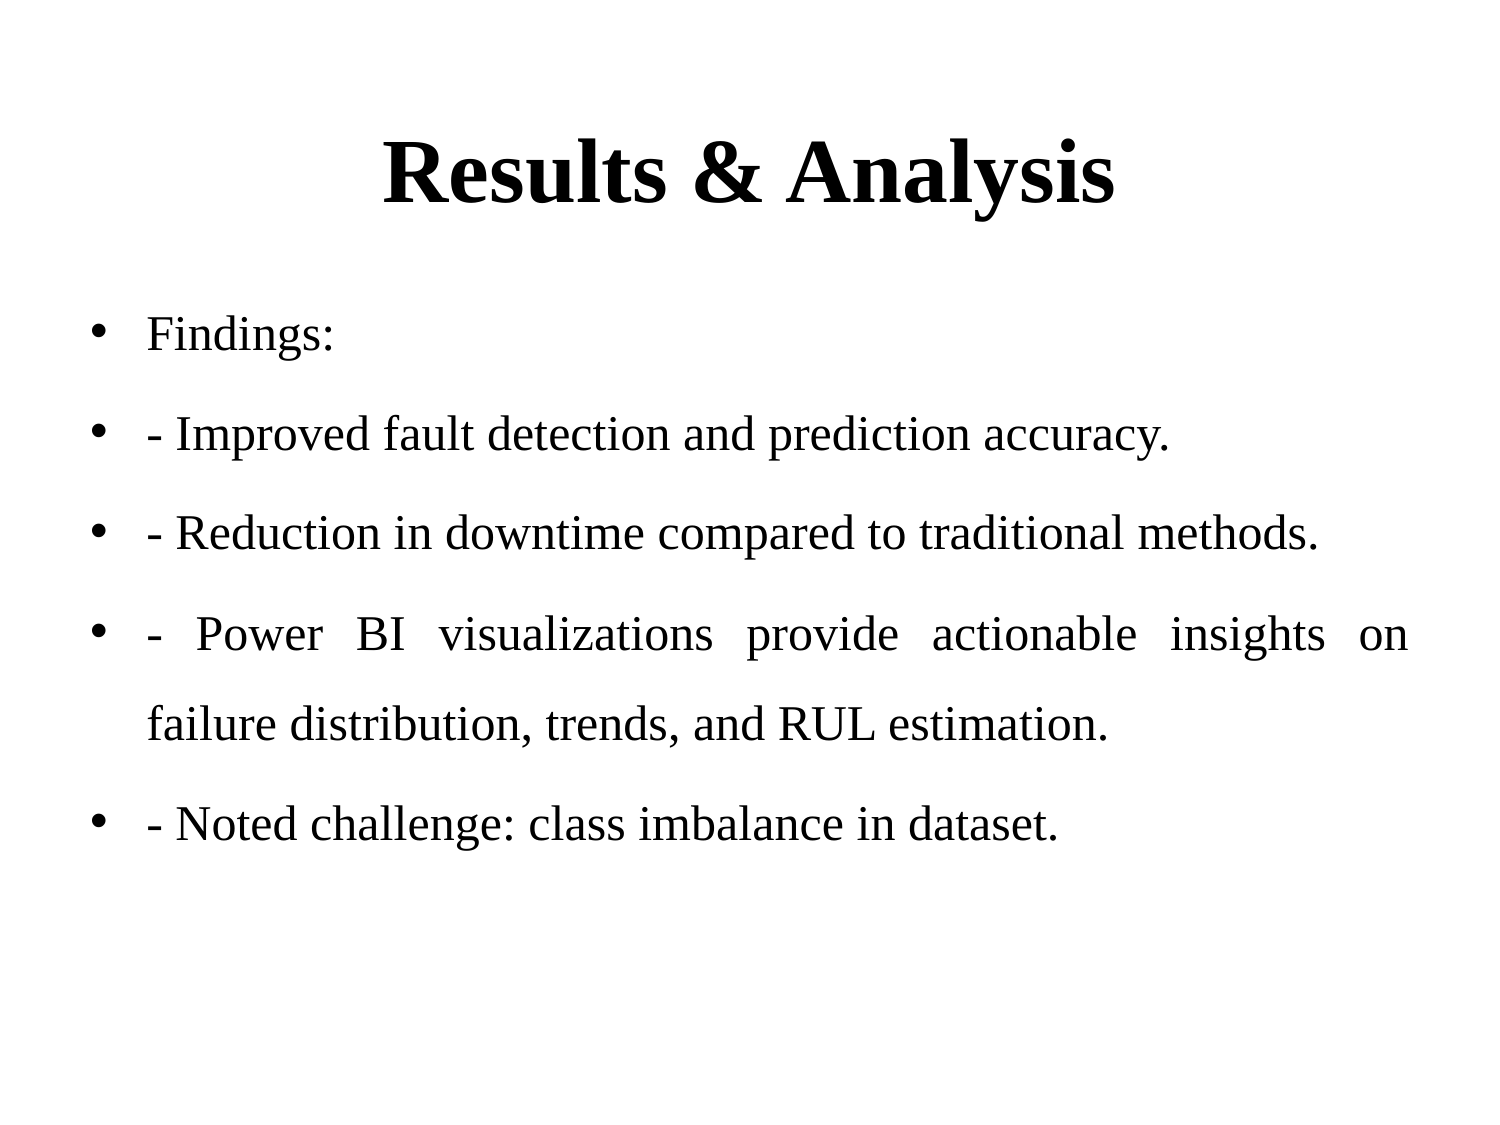

# Results & Analysis
Findings:
- Improved fault detection and prediction accuracy.
- Reduction in downtime compared to traditional methods.
- Power BI visualizations provide actionable insights on failure distribution, trends, and RUL estimation.
- Noted challenge: class imbalance in dataset.